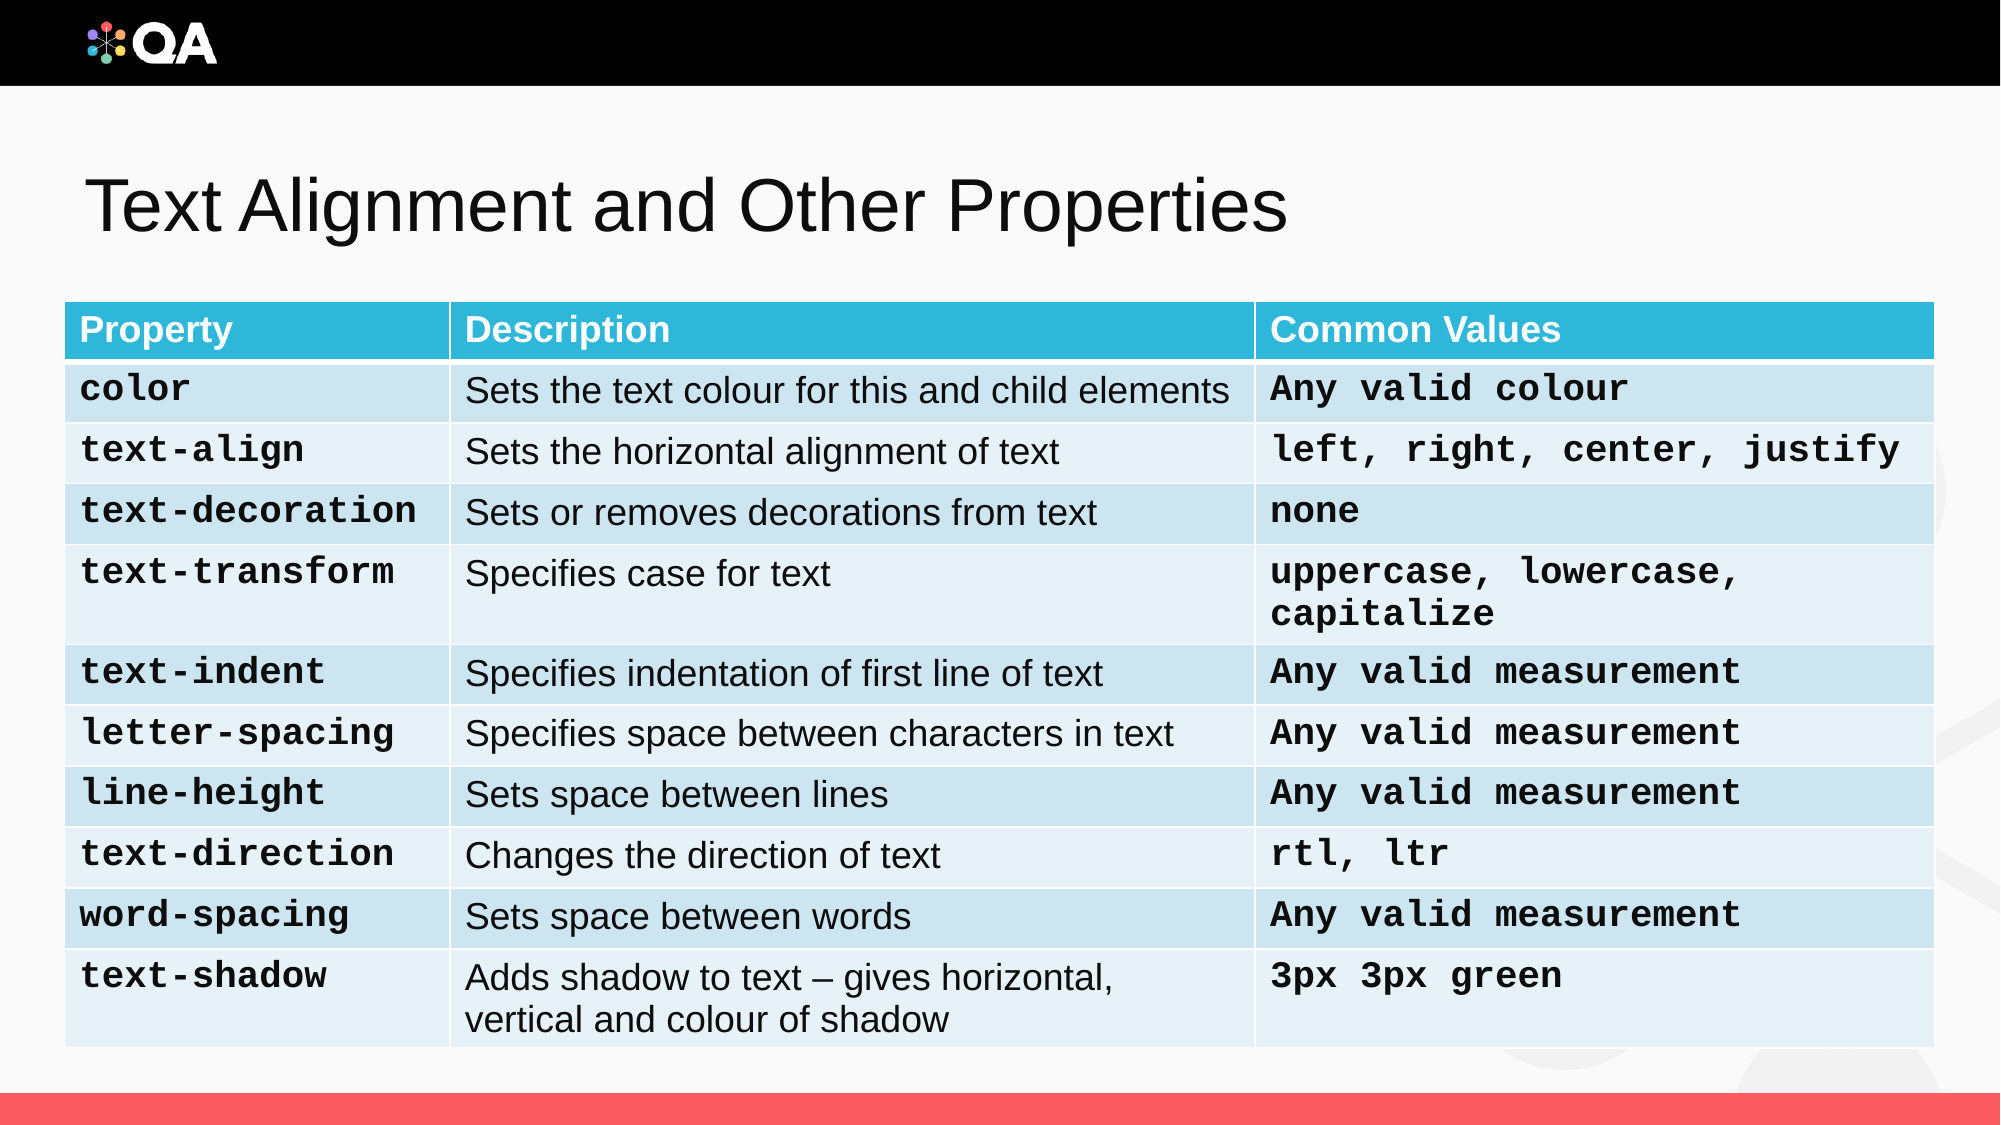

# Text Alignment and Other Properties
| Property | Description | Common Values |
| --- | --- | --- |
| color | Sets the text colour for this and child elements | Any valid colour |
| text-align | Sets the horizontal alignment of text | left, right, center, justify |
| text-decoration | Sets or removes decorations from text | none |
| text-transform | Specifies case for text | uppercase, lowercase, capitalize |
| text-indent | Specifies indentation of first line of text | Any valid measurement |
| letter-spacing | Specifies space between characters in text | Any valid measurement |
| line-height | Sets space between lines | Any valid measurement |
| text-direction | Changes the direction of text | rtl, ltr |
| word-spacing | Sets space between words | Any valid measurement |
| text-shadow | Adds shadow to text – gives horizontal, vertical and colour of shadow | 3px 3px green |